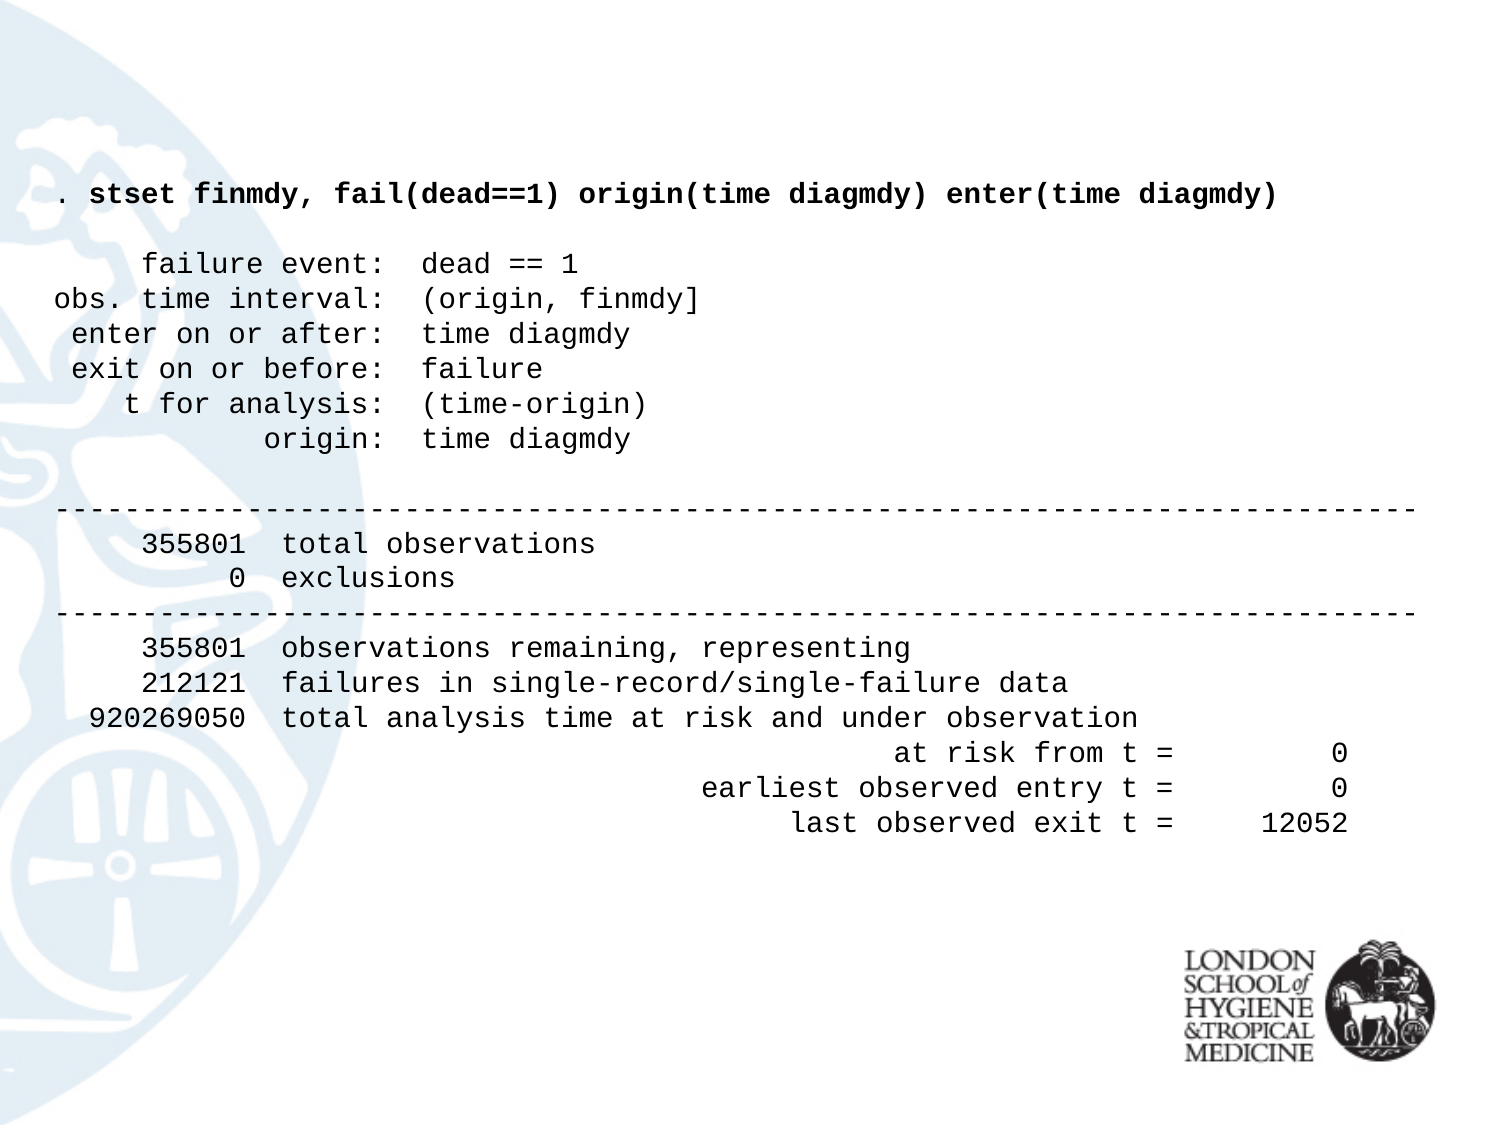

. stset finmdy, fail(dead==1) origin(time diagmdy) enter(time diagmdy)

     failure event:  dead == 1
obs. time interval:  (origin, finmdy]
 enter on or after:  time diagmdy
 exit on or before:  failure
    t for analysis:  (time-origin)
            origin:  time diagmdy

------------------------------------------------------------------------------
     355801  total observations
          0  exclusions
------------------------------------------------------------------------------
     355801  observations remaining, representing
     212121  failures in single-record/single-failure data
  920269050  total analysis time at risk and under observation
                                                at risk from t =         0
                                     earliest observed entry t =         0
                                          last observed exit t =     12052